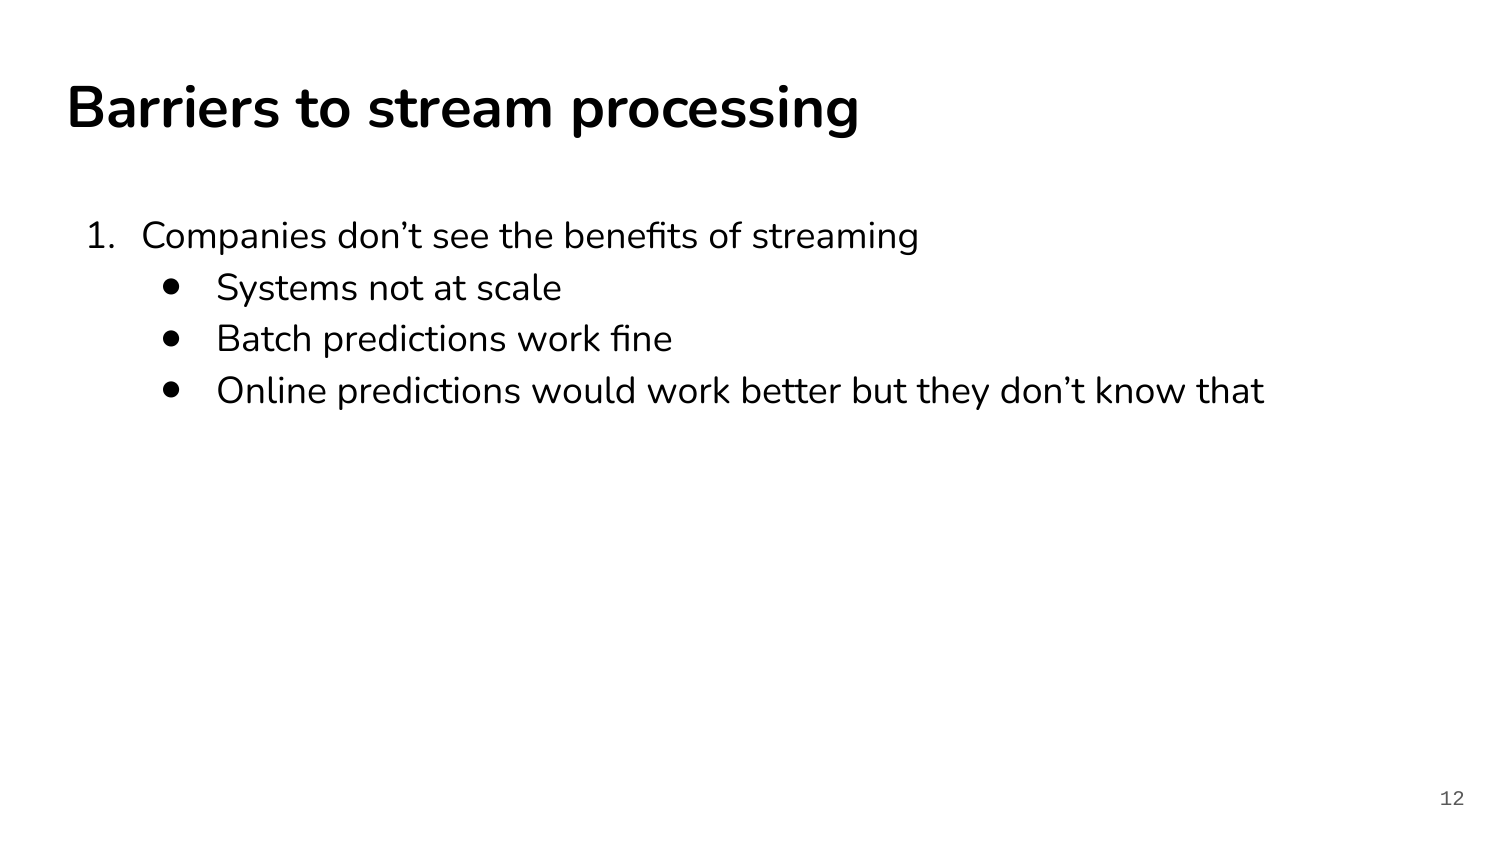

# Barriers to stream processing
Companies don’t see the benefits of streaming
Systems not at scale
Batch predictions work fine
Online predictions would work better but they don’t know that

12